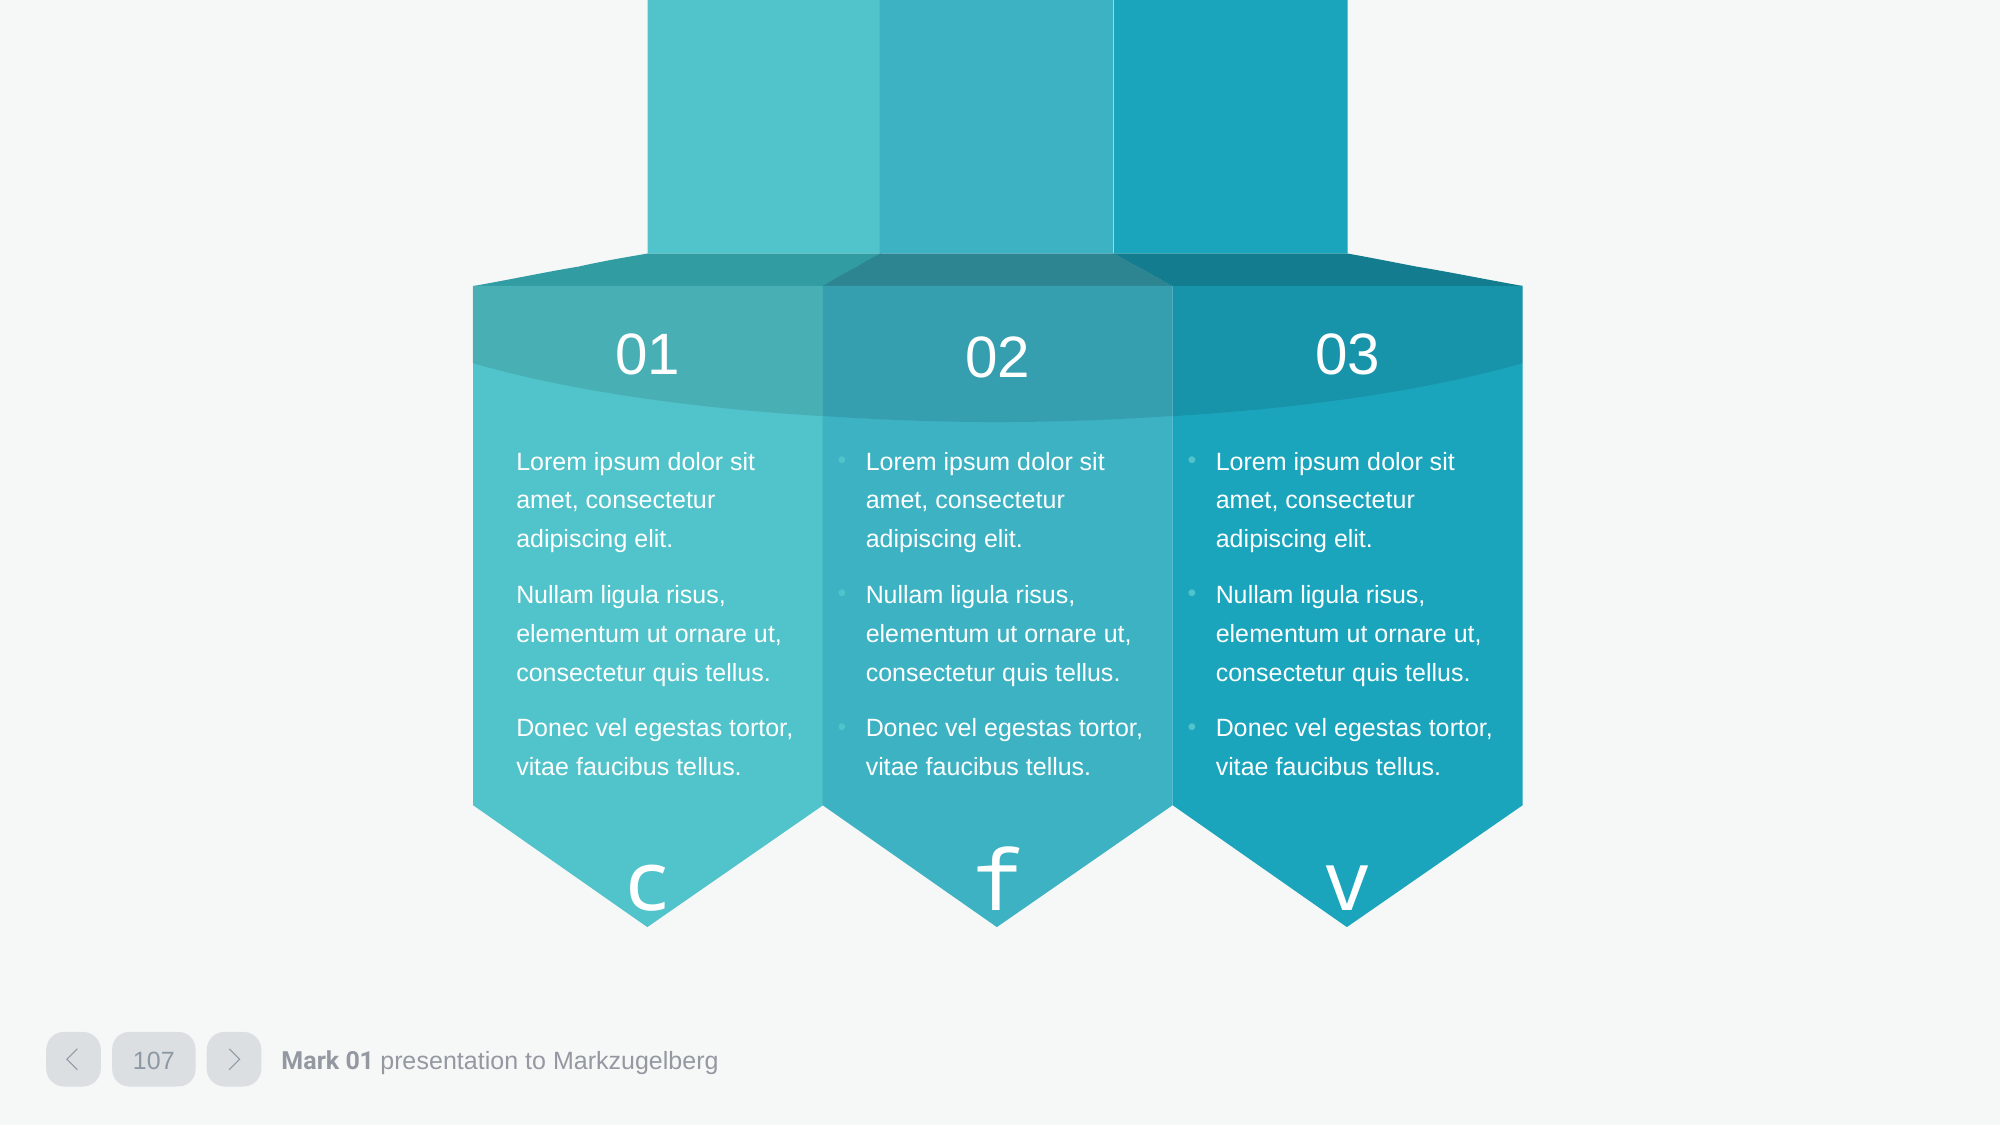

01
Lorem ipsum dolor sit amet, consectetur adipiscing elit.
Nullam ligula risus, elementum ut ornare ut, consectetur quis tellus.
Donec vel egestas tortor, vitae faucibus tellus.
c

Lorem ipsum dolor sit amet, consectetur adipiscing elit.
Nullam ligula risus, elementum ut ornare ut, consectetur quis tellus.
Donec vel egestas tortor, vitae faucibus tellus.
f

02

Lorem ipsum dolor sit amet, consectetur adipiscing elit.
Nullam ligula risus, elementum ut ornare ut, consectetur quis tellus.
Donec vel egestas tortor, vitae faucibus tellus.
v

03